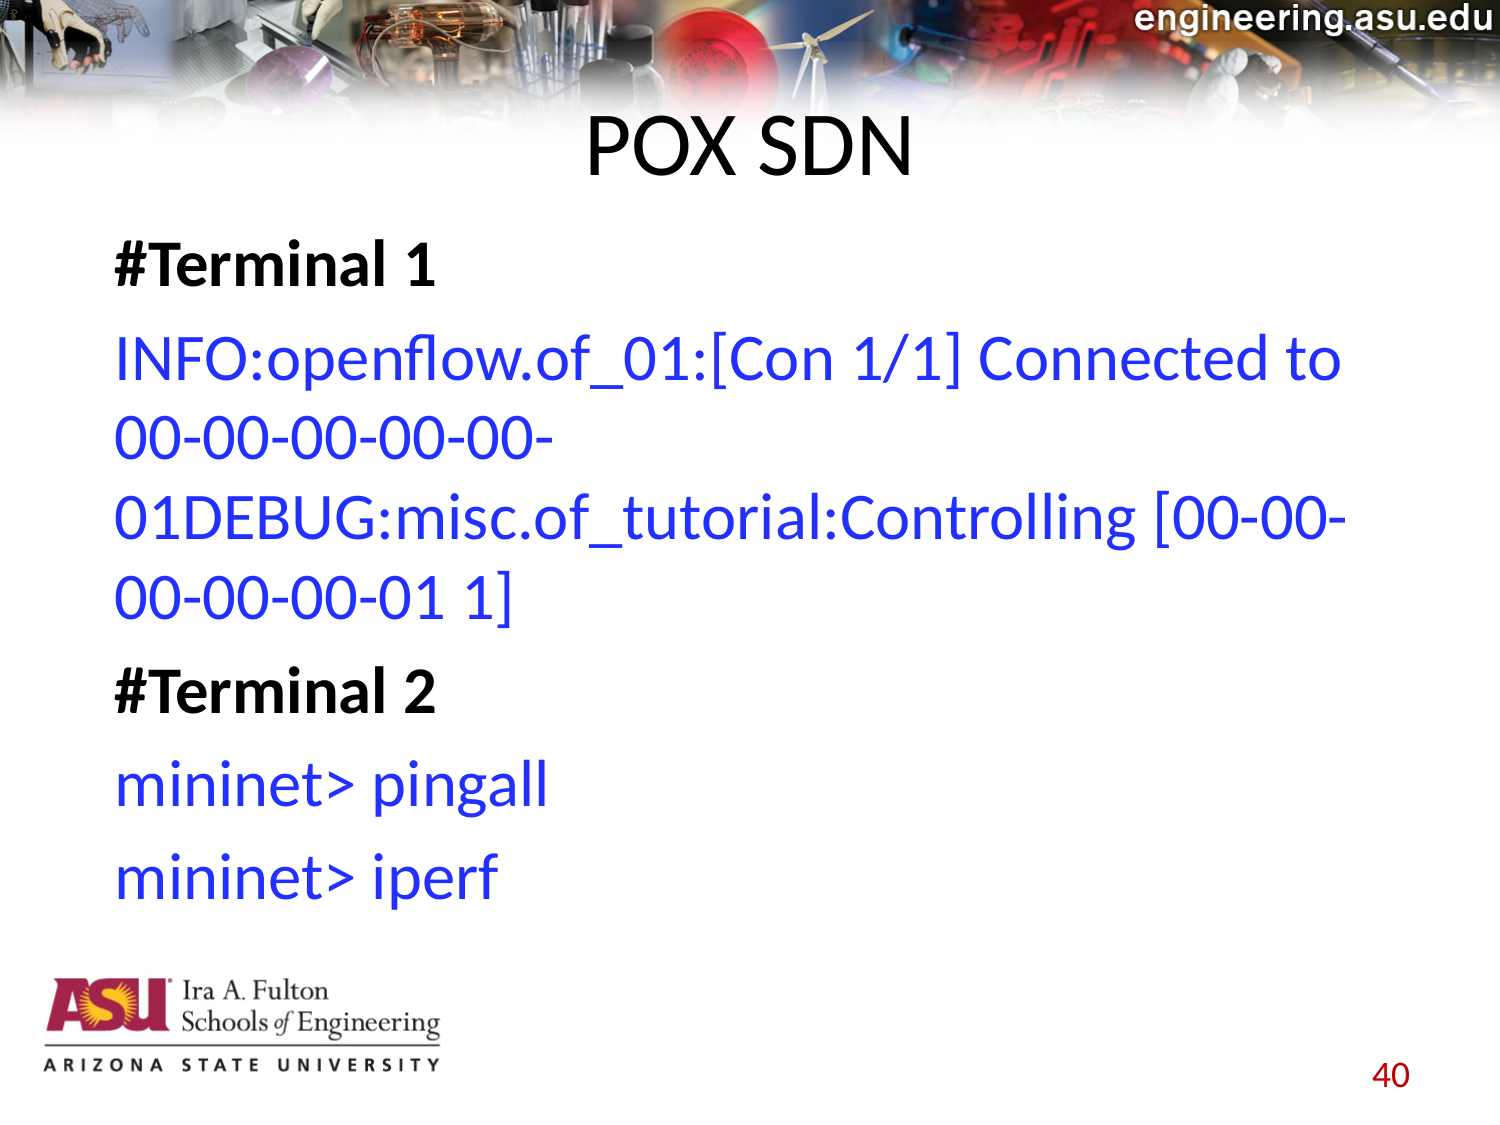

# POX SDN
#Terminal 1
INFO:openflow.of_01:[Con 1/1] Connected to 00-00-00-00-00-01DEBUG:misc.of_tutorial:Controlling [00-00-00-00-00-01 1]
#Terminal 2
mininet> pingall
mininet> iperf

40